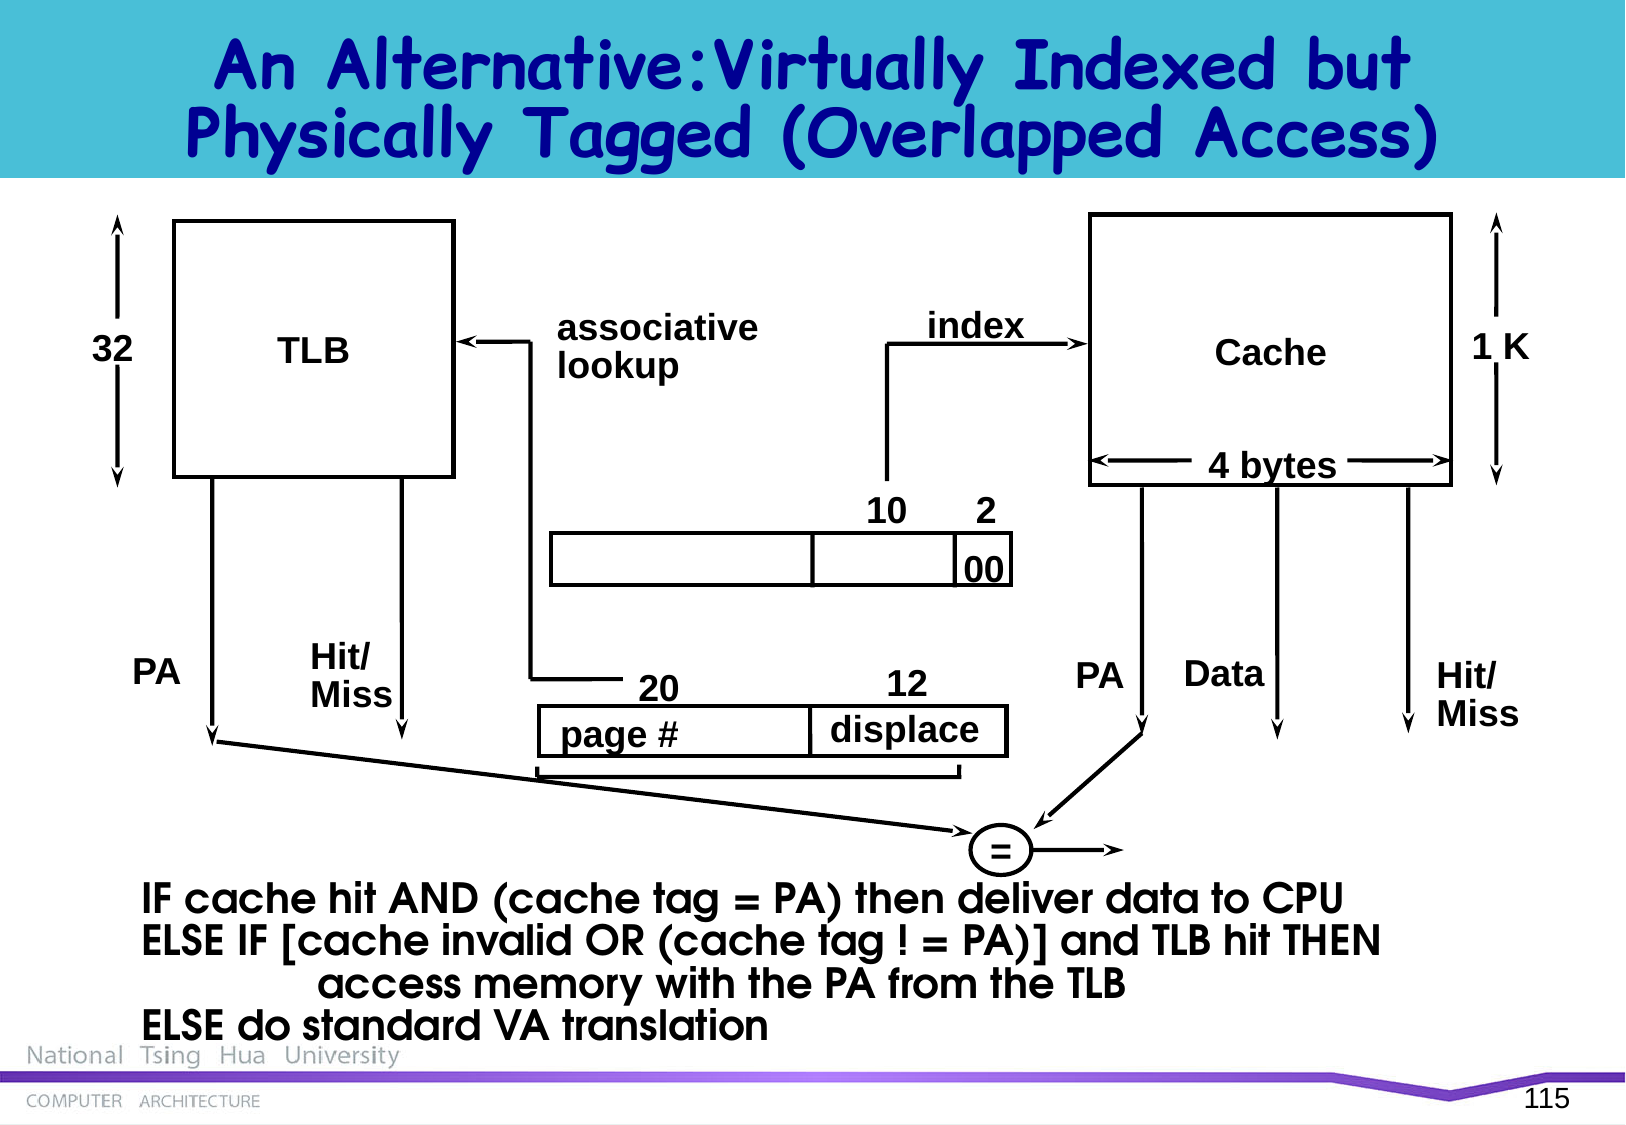

# An Alternative:Virtually Indexed but Physically Tagged (Overlapped Access)

Cache
TLB
index
associative
lookup
1 K
32

4 bytes

10
2

00
Hit/
Miss
PA
Data
PA
Hit/
Miss
12
20

displace
page #

=

IF cache hit AND (cache tag = PA) then deliver data to CPU
ELSE IF [cache invalid OR (cache tag ! = PA)] and TLB hit THEN
               access memory with the PA from the TLB
ELSE do standard VA translation
115